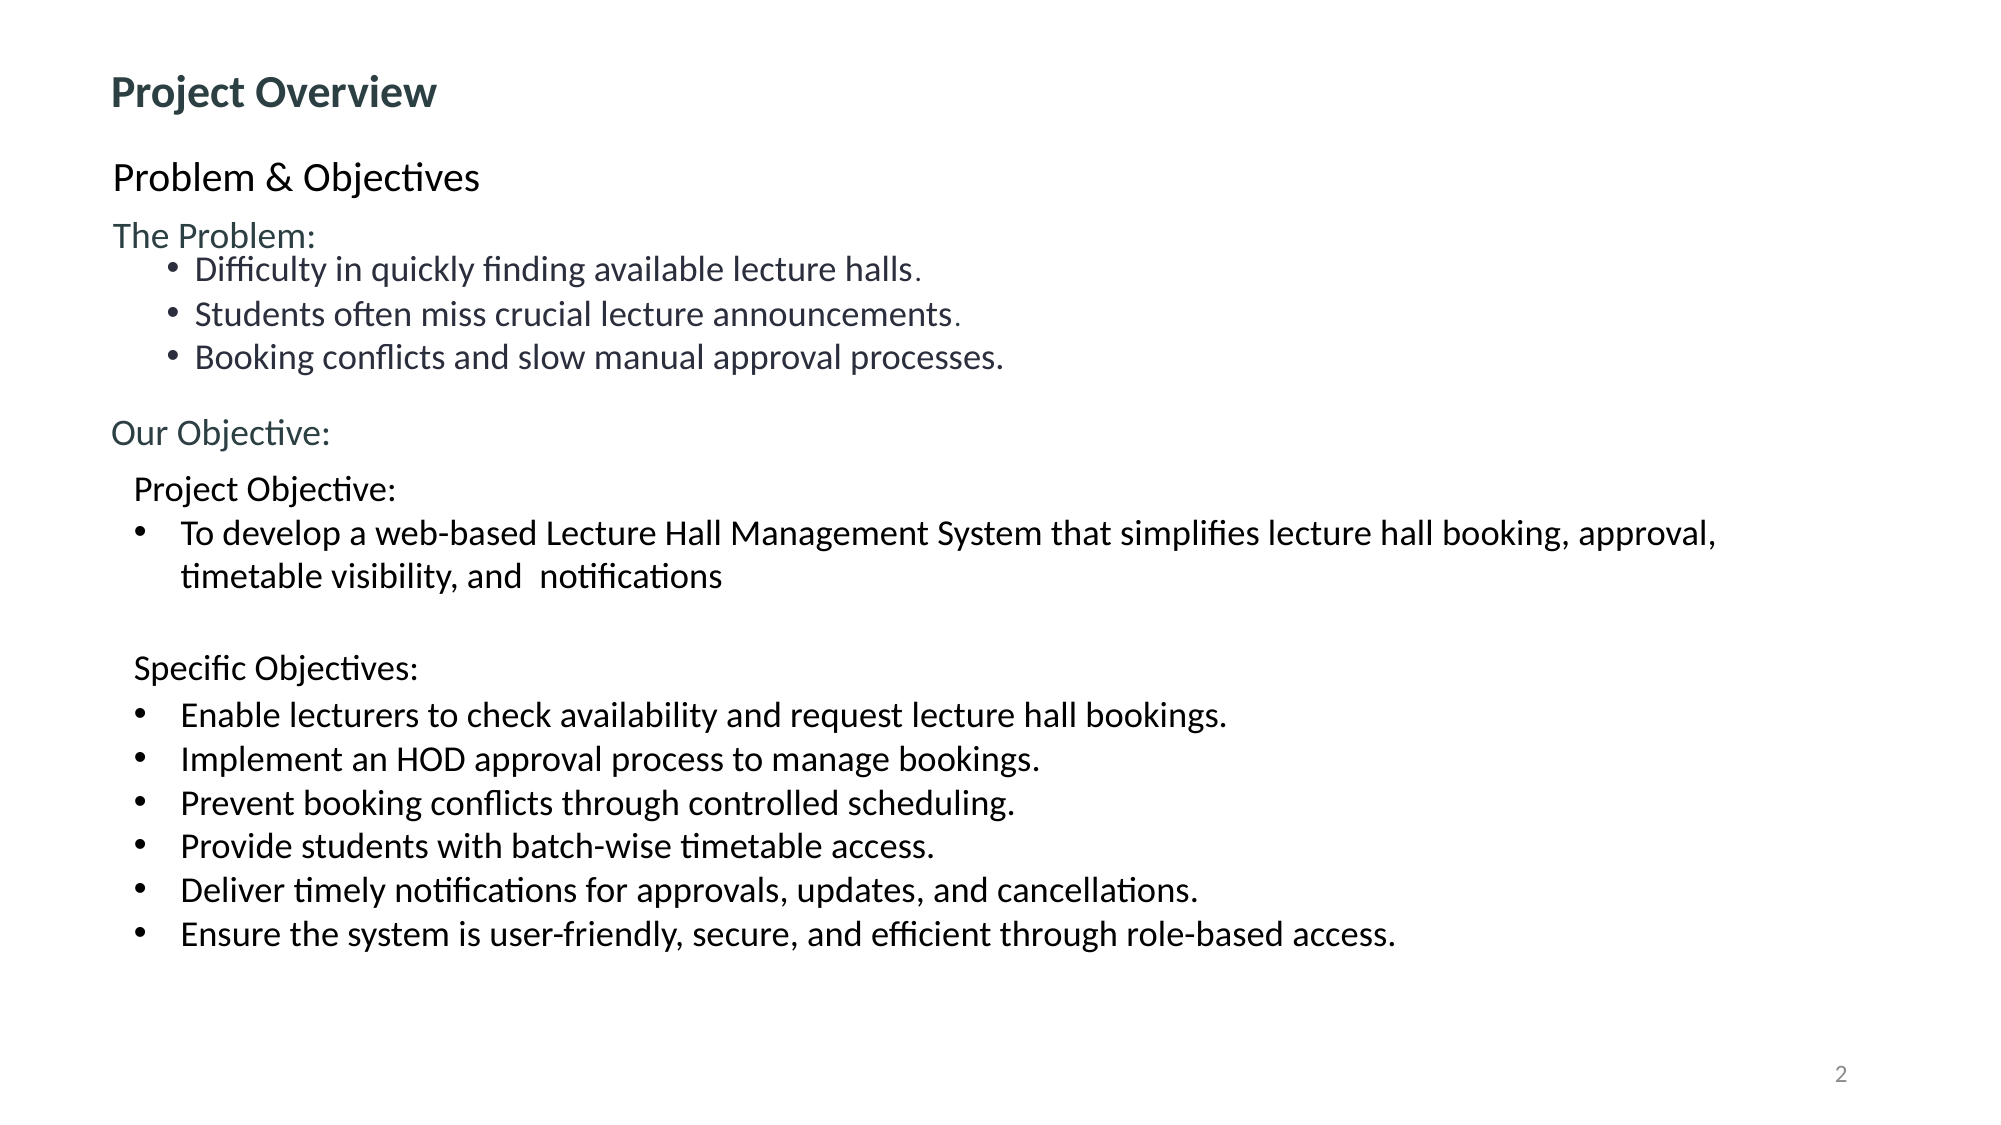

Project Overview
Problem & Objectives
The Problem:
Difficulty in quickly finding available lecture halls.
Students often miss crucial lecture announcements.

Booking conflicts and slow manual approval processes.

Our Objective:
Project Objective:
To develop a web-based Lecture Hall Management System that simplifies lecture hall booking, approval, timetable visibility, and  notifications
Specific Objectives:
Enable lecturers to check availability and request lecture hall bookings.
Implement an HOD approval process to manage bookings.
Prevent booking conflicts through controlled scheduling.
Provide students with batch-wise timetable access.
Deliver timely notifications for approvals, updates, and cancellations.
Ensure the system is user-friendly, secure, and efficient through role-based access.
2